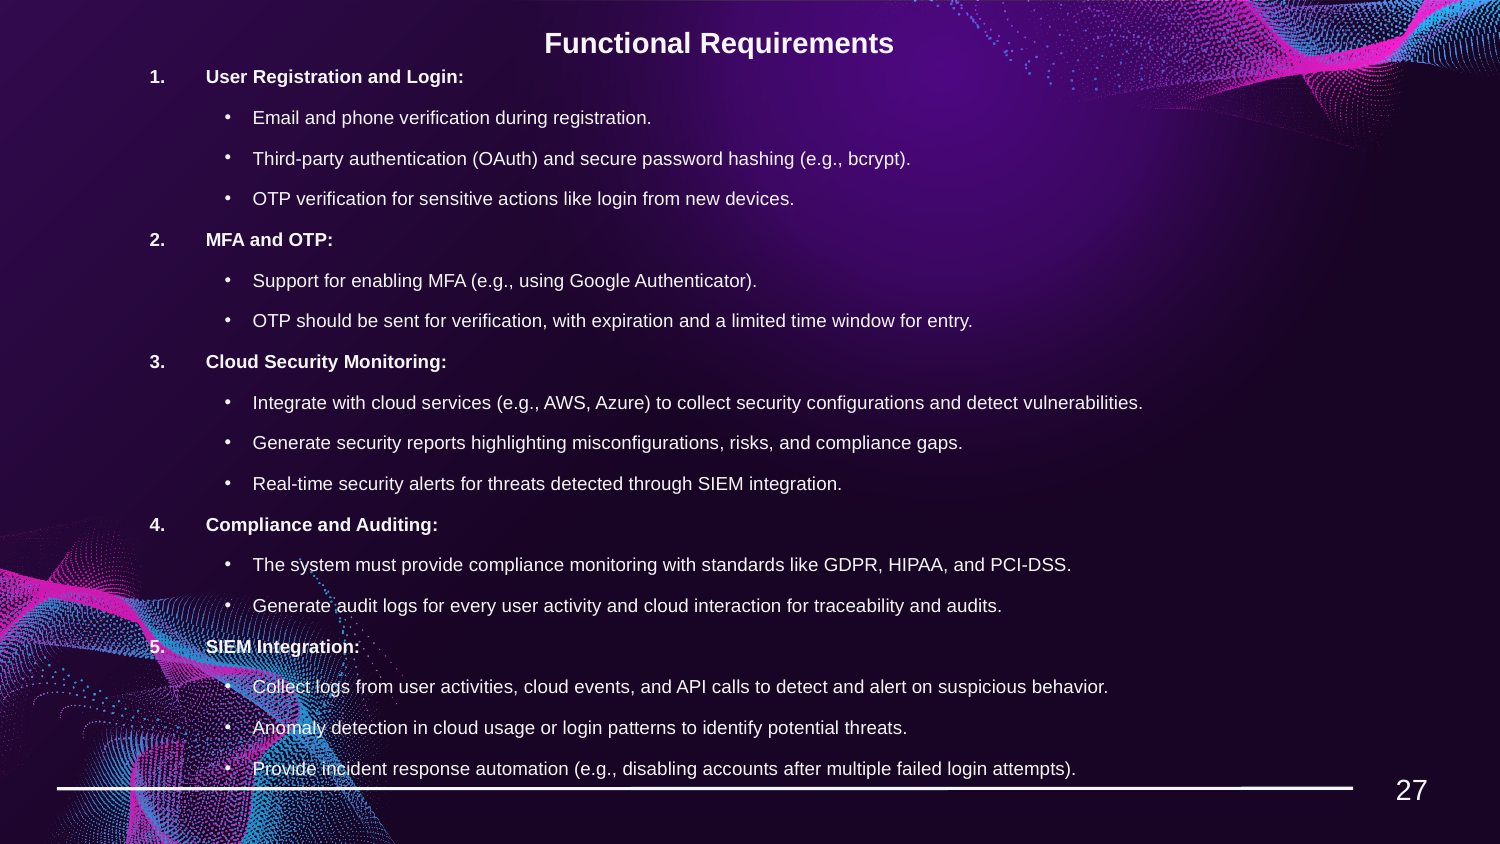

Functional Requirements
User Registration and Login:
Email and phone verification during registration.
Third-party authentication (OAuth) and secure password hashing (e.g., bcrypt).
OTP verification for sensitive actions like login from new devices.
MFA and OTP:
Support for enabling MFA (e.g., using Google Authenticator).
OTP should be sent for verification, with expiration and a limited time window for entry.
Cloud Security Monitoring:
Integrate with cloud services (e.g., AWS, Azure) to collect security configurations and detect vulnerabilities.
Generate security reports highlighting misconfigurations, risks, and compliance gaps.
Real-time security alerts for threats detected through SIEM integration.
Compliance and Auditing:
The system must provide compliance monitoring with standards like GDPR, HIPAA, and PCI-DSS.
Generate audit logs for every user activity and cloud interaction for traceability and audits.
SIEM Integration:
Collect logs from user activities, cloud events, and API calls to detect and alert on suspicious behavior.
Anomaly detection in cloud usage or login patterns to identify potential threats.
Provide incident response automation (e.g., disabling accounts after multiple failed login attempts).
27